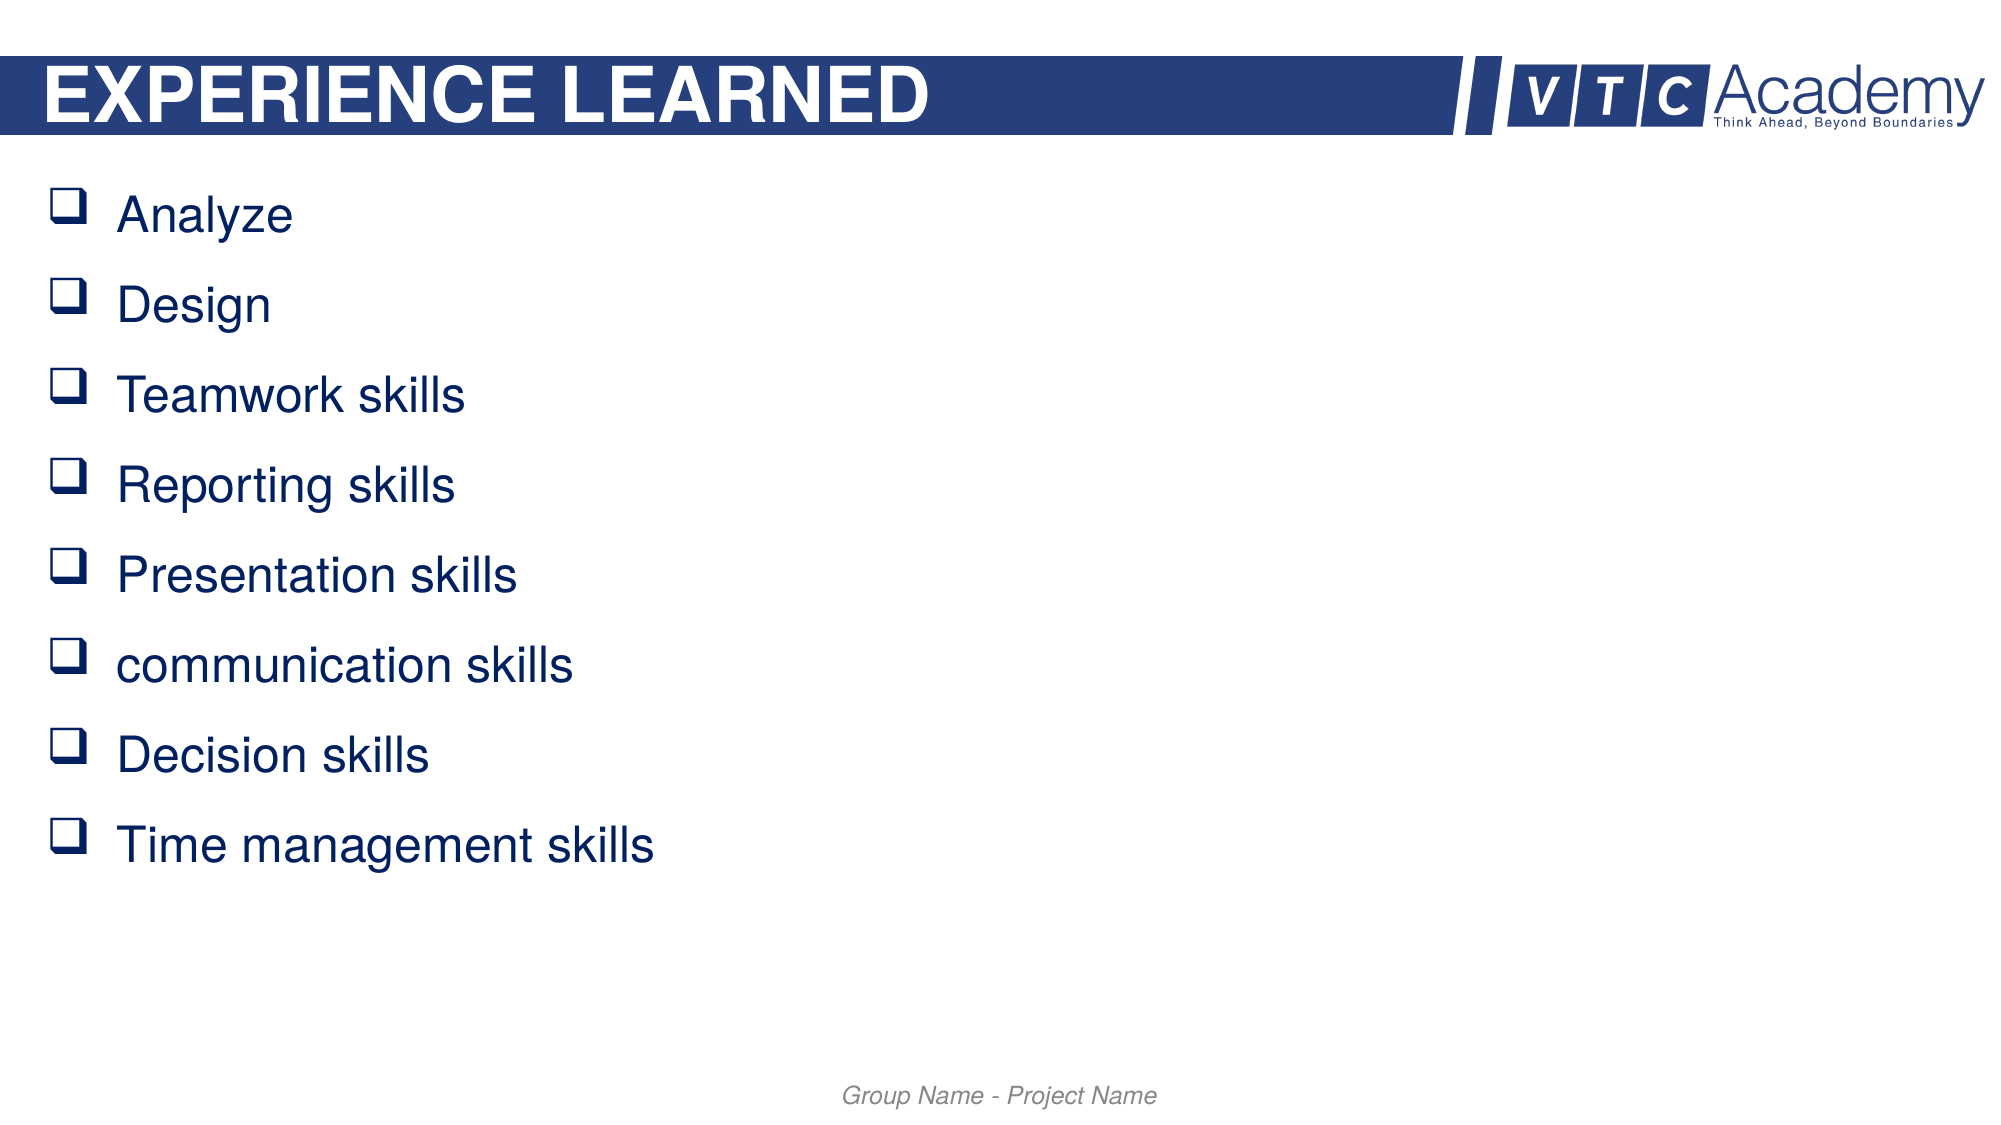

# EXPERIENCE LEARNED
 Analyze
 Design
 Teamwork skills
 Reporting skills
 Presentation skills
 communication skills
 Decision skills
 Time management skills
19